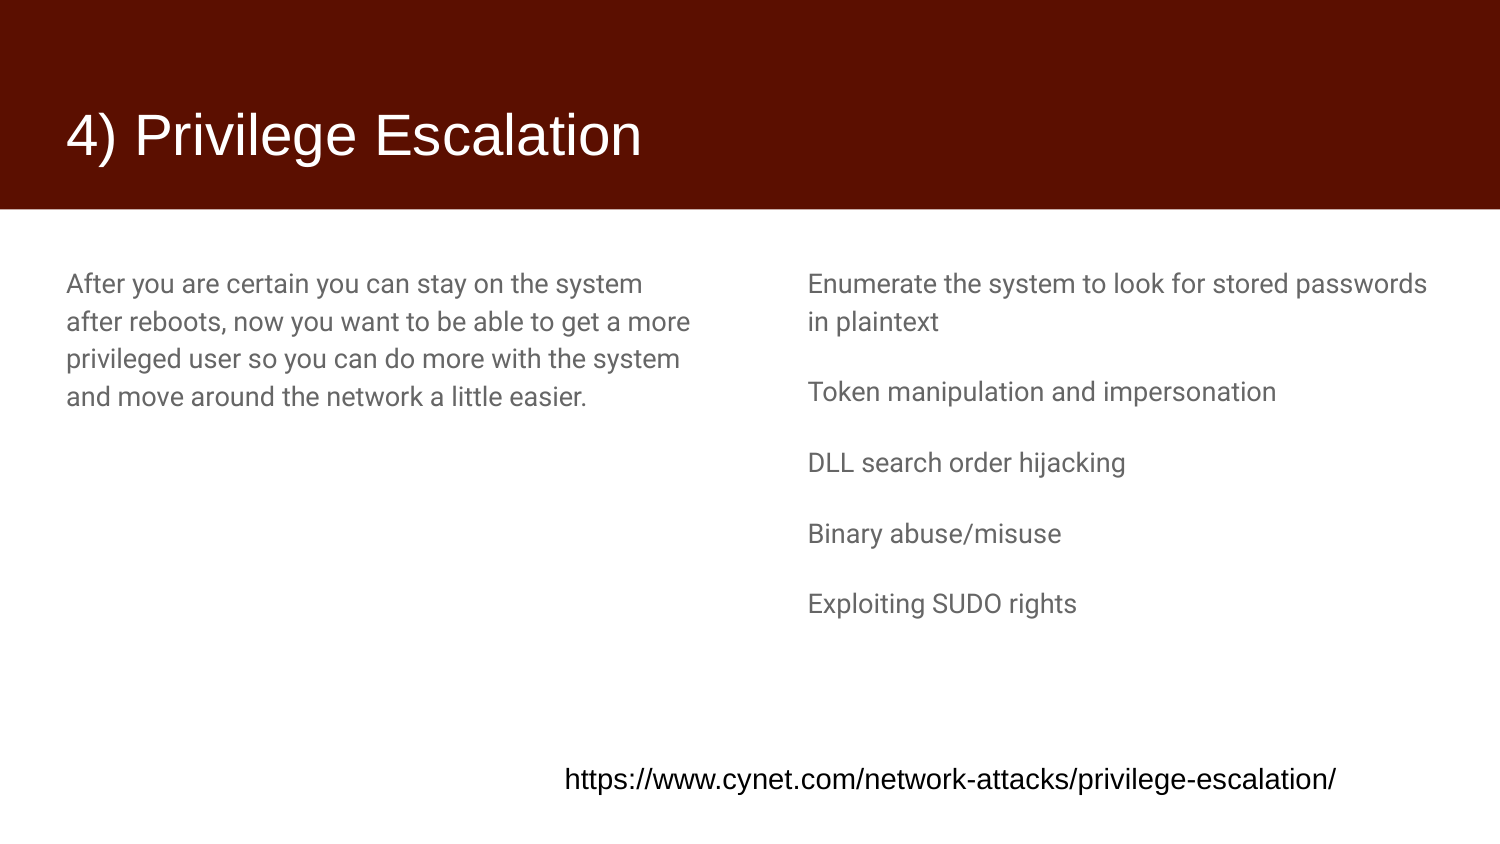

# 4) Privilege Escalation
After you are certain you can stay on the system after reboots, now you want to be able to get a more privileged user so you can do more with the system and move around the network a little easier.
Enumerate the system to look for stored passwords in plaintext
Token manipulation and impersonation
DLL search order hijacking
Binary abuse/misuse
Exploiting SUDO rights

https://www.cynet.com/network-attacks/privilege-escalation/